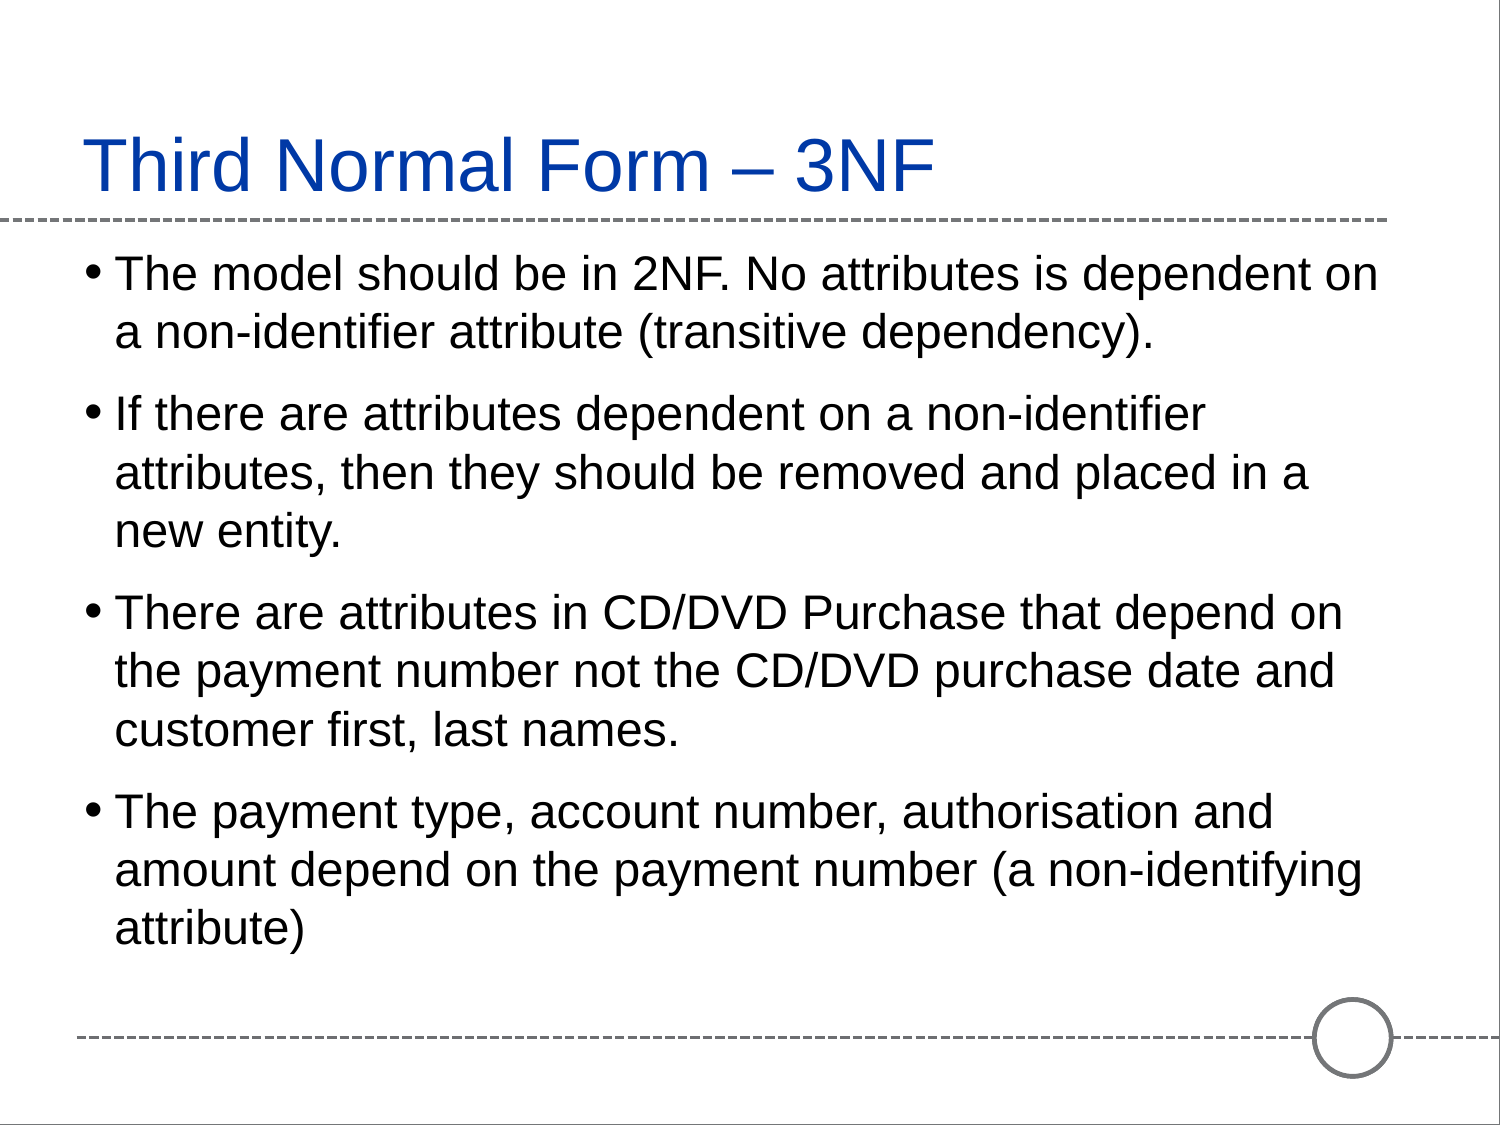

# Third Normal Form – 3NF
The model should be in 2NF. No attributes is dependent on a non-identifier attribute (transitive dependency).
If there are attributes dependent on a non-identifier attributes, then they should be removed and placed in a new entity.
There are attributes in CD/DVD Purchase that depend on the payment number not the CD/DVD purchase date and customer first, last names.
The payment type, account number, authorisation and amount depend on the payment number (a non-identifying attribute)